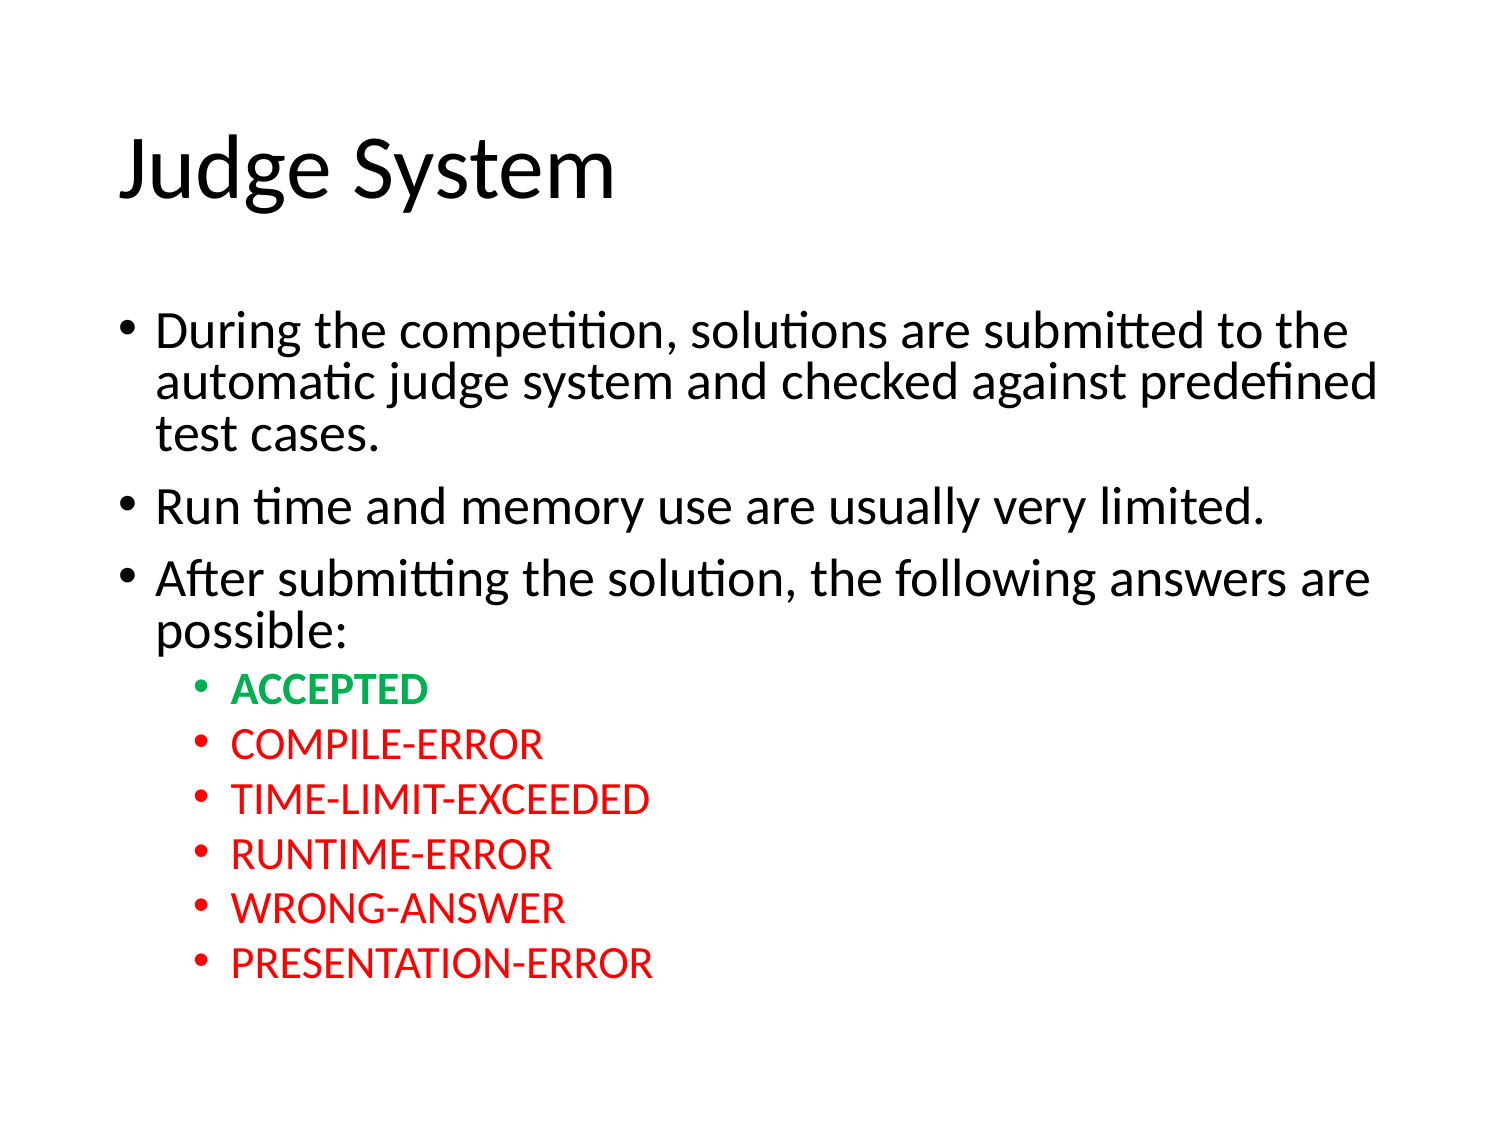

# Judge System
During the competition, solutions are submitted to the automatic judge system and checked against predefined test cases.
Run time and memory use are usually very limited.
After submitting the solution, the following answers are possible:
ACCEPTED
COMPILE-ERROR
TIME-LIMIT-EXCEEDED
RUNTIME-ERROR
WRONG-ANSWER
PRESENTATION-ERROR